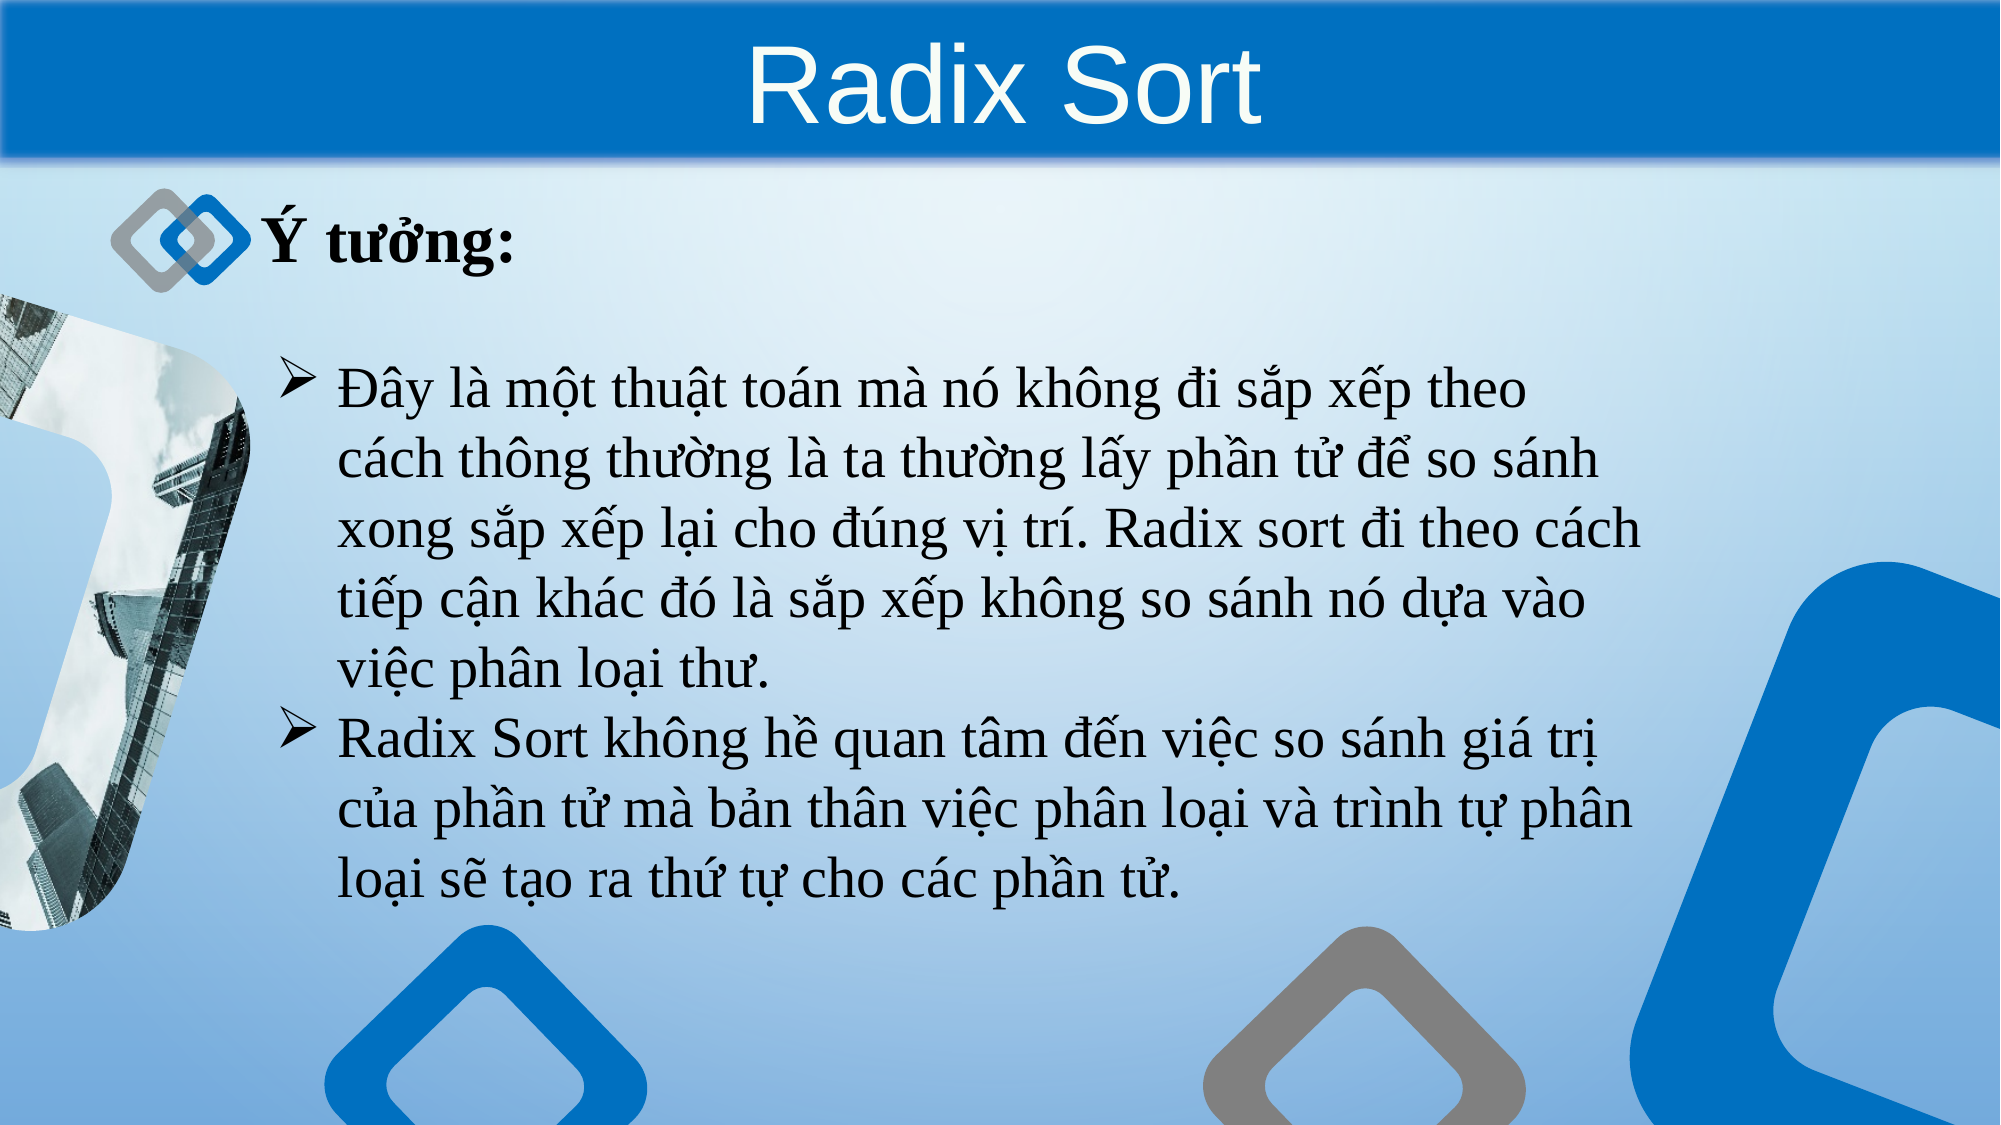

Radix Sort
Ý tưởng:

Đây là một thuật toán mà nó không đi sắp xếp theo cách thông thường là ta thường lấy phần tử để so sánh xong sắp xếp lại cho đúng vị trí. Radix sort đi theo cách tiếp cận khác đó là sắp xếp không so sánh nó dựa vào việc phân loại thư.
Radix Sort không hề quan tâm đến việc so sánh giá trị của phần tử mà bản thân việc phân loại và trình tự phân loại sẽ tạo ra thứ tự cho các phần tử.